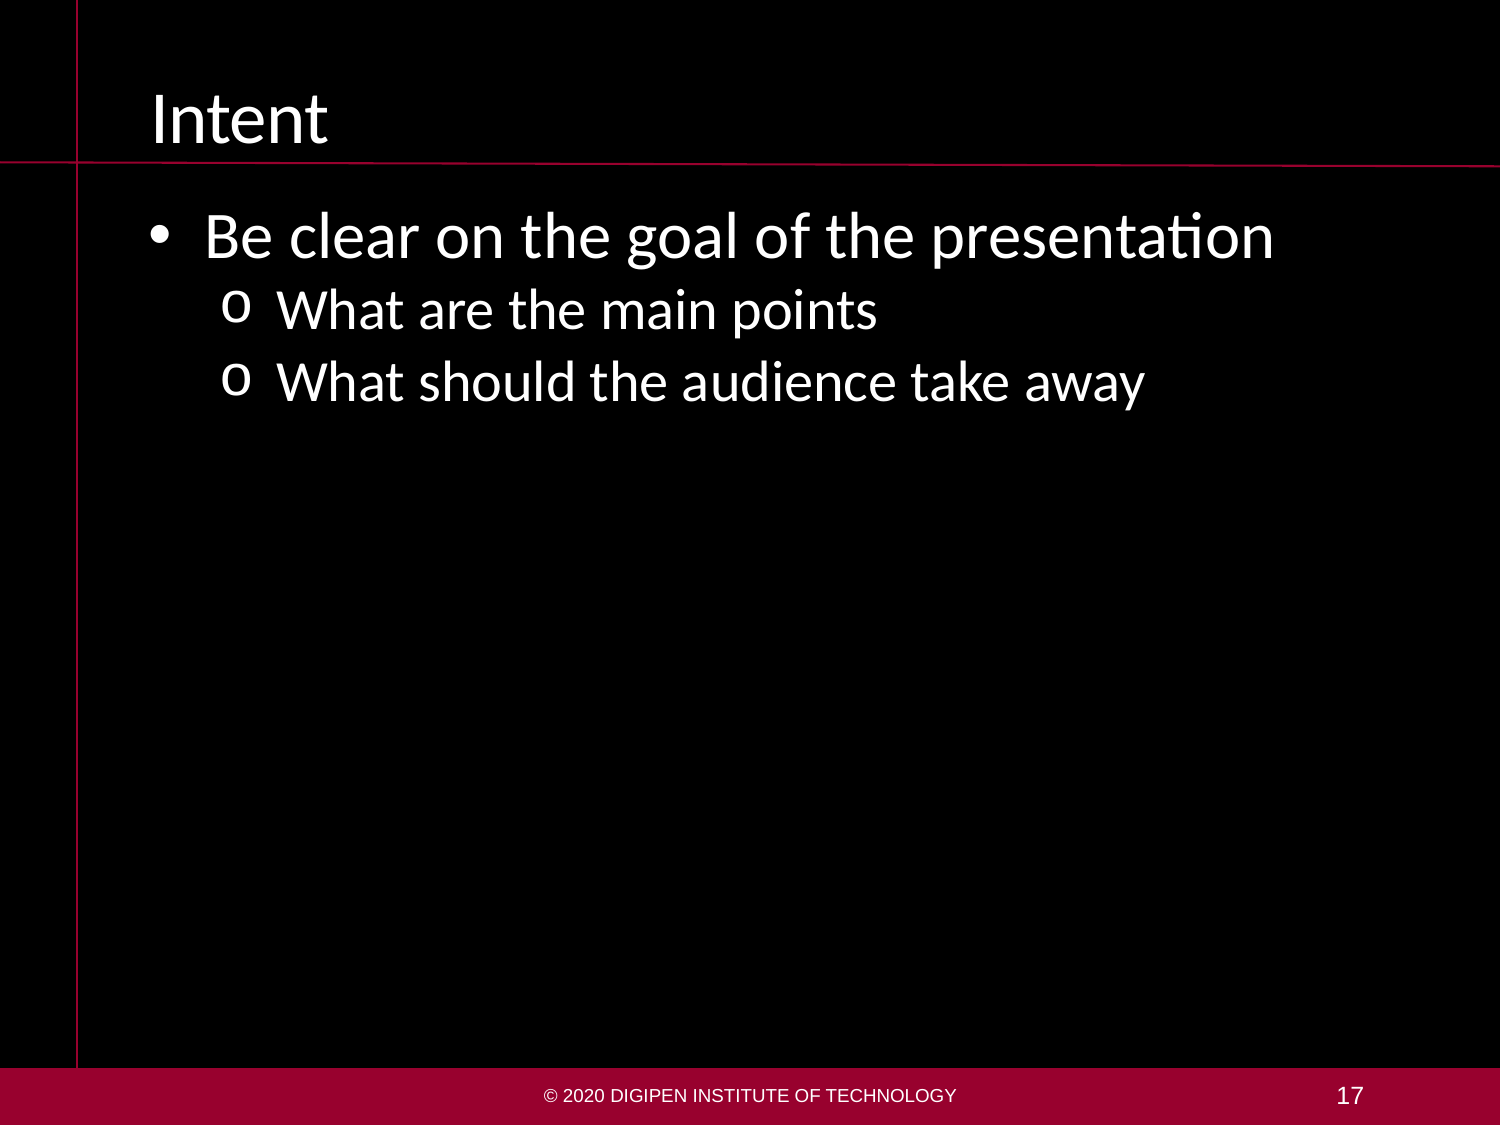

# Intent
Be clear on the goal of the presentation
What are the main points
What should the audience take away
© 2020 DigiPen Institute of Technology
17